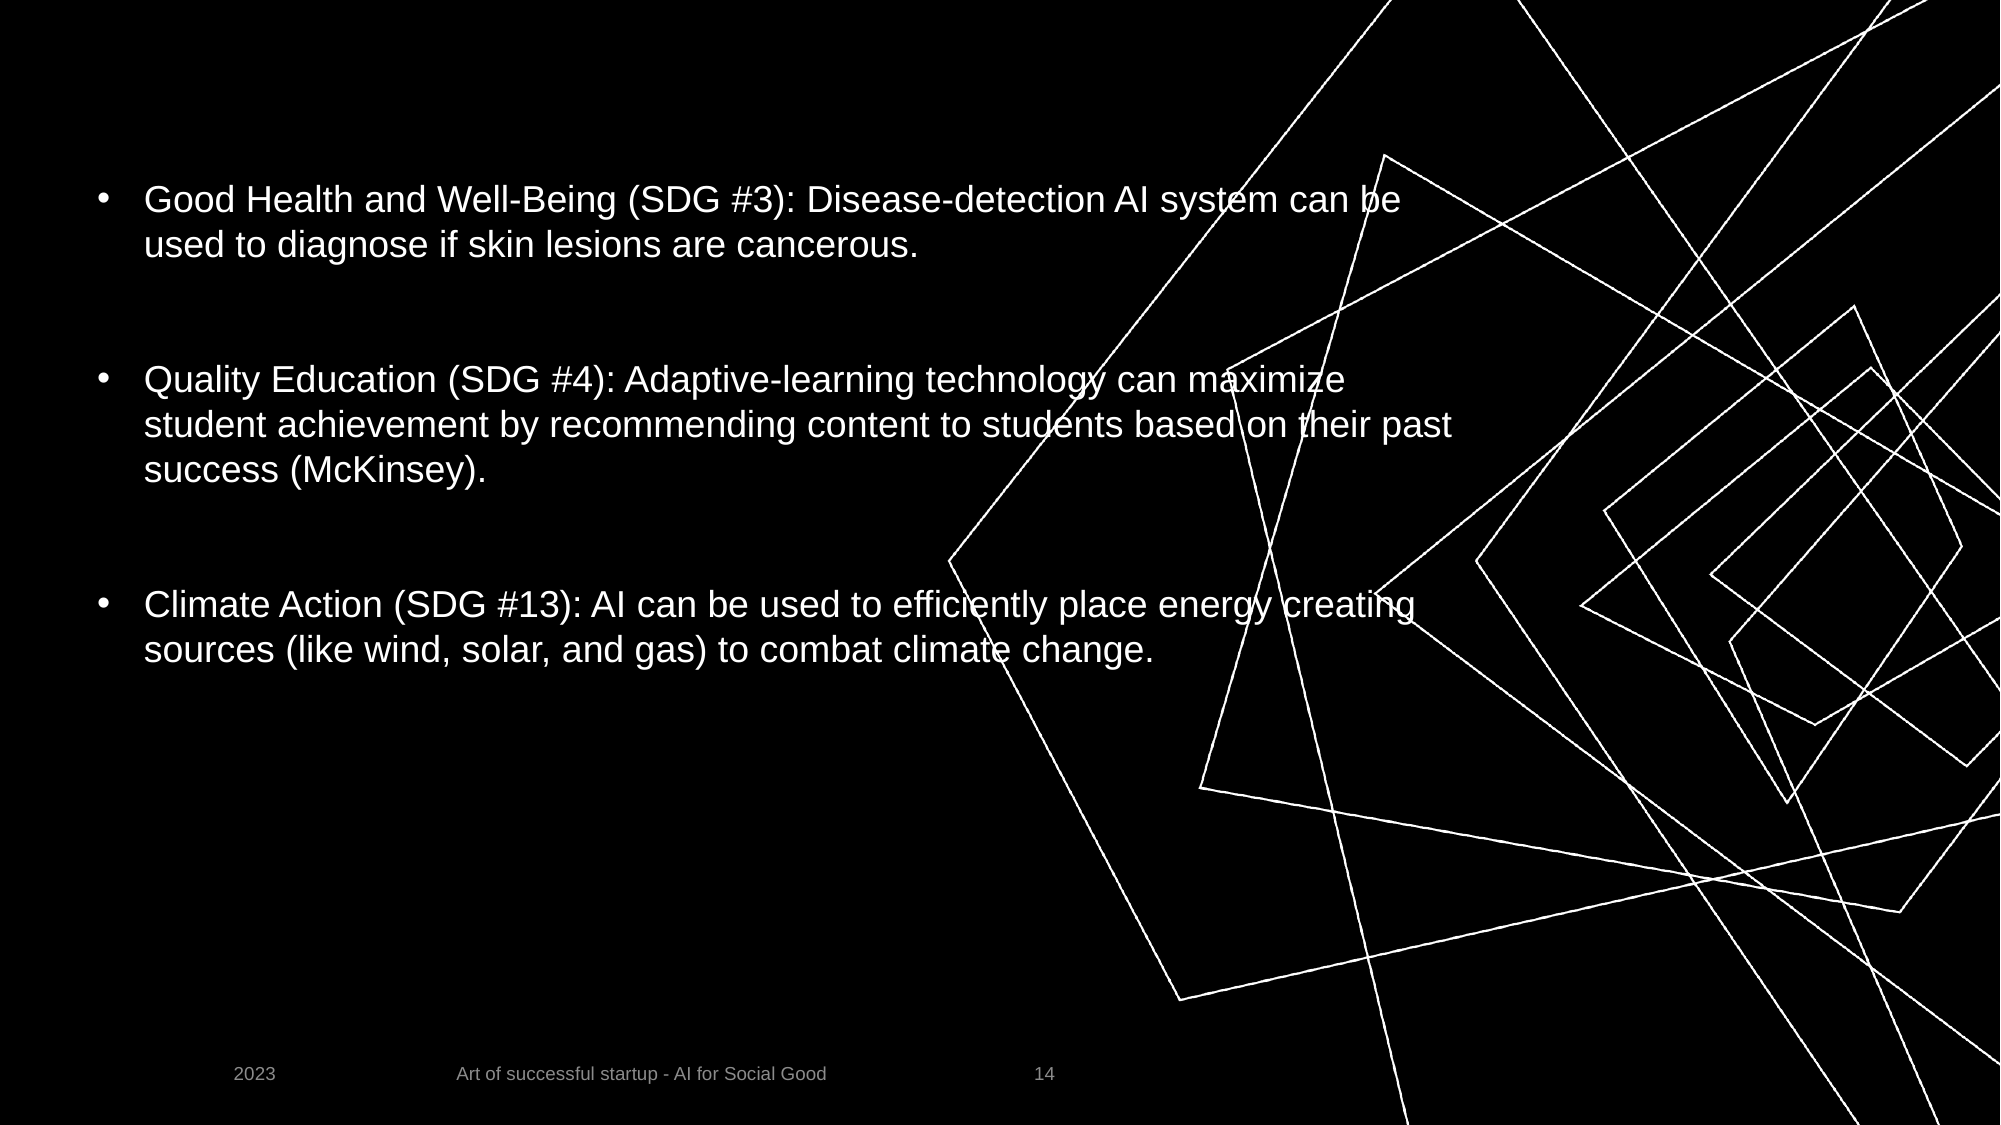

Good Health and Well-Being (SDG #3): Disease-detection AI system can be used to diagnose if skin lesions are cancerous.

Quality Education (SDG #4): Adaptive-learning technology can maximize student achievement by recommending content to students based on their past success (McKinsey).

Climate Action (SDG #13): AI can be used to efficiently place energy creating sources (like wind, solar, and gas) to combat climate change.
Art of successful startup - AI for Social Good
2023
14